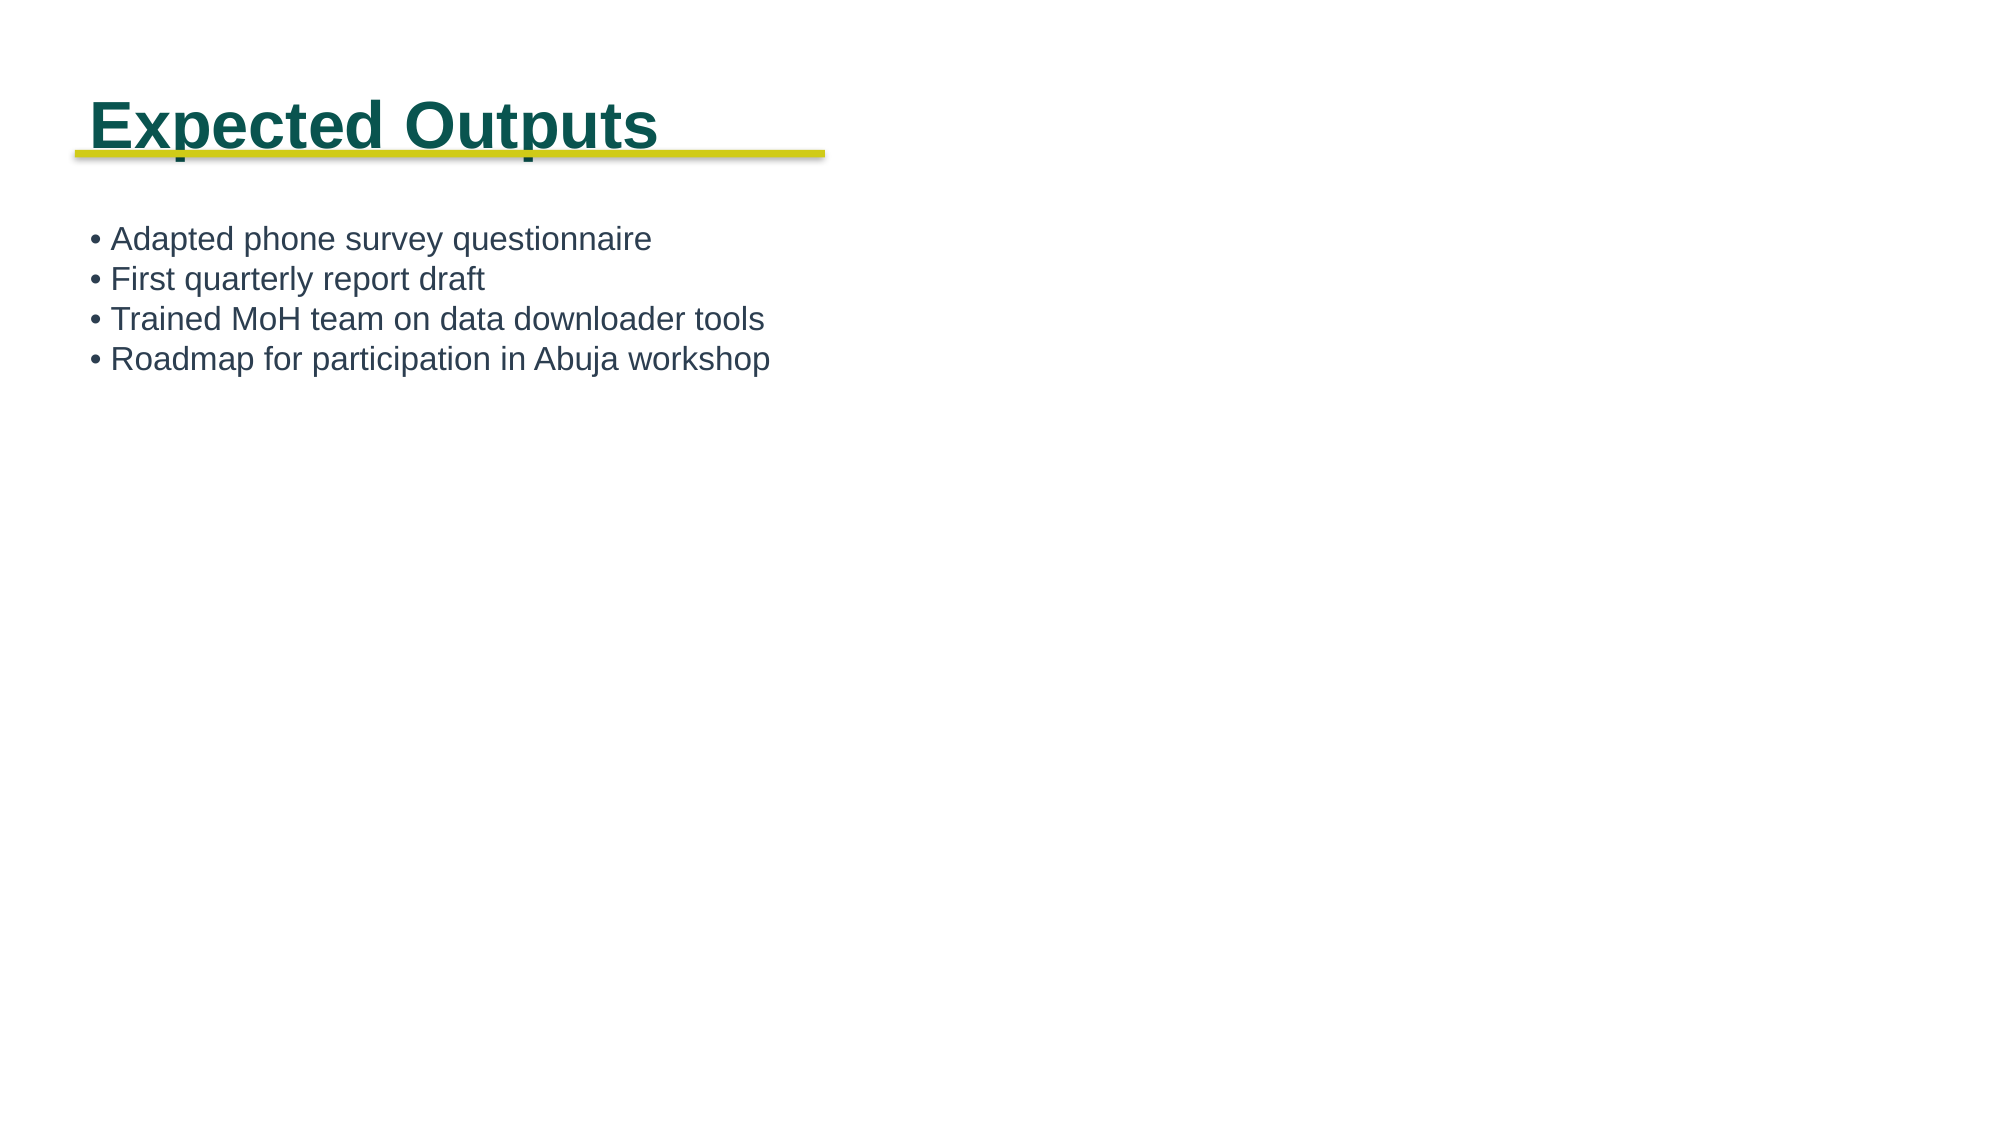

Expected Outputs

• Adapted phone survey questionnaire
• First quarterly report draft
• Trained MoH team on data downloader tools
• Roadmap for participation in Abuja workshop